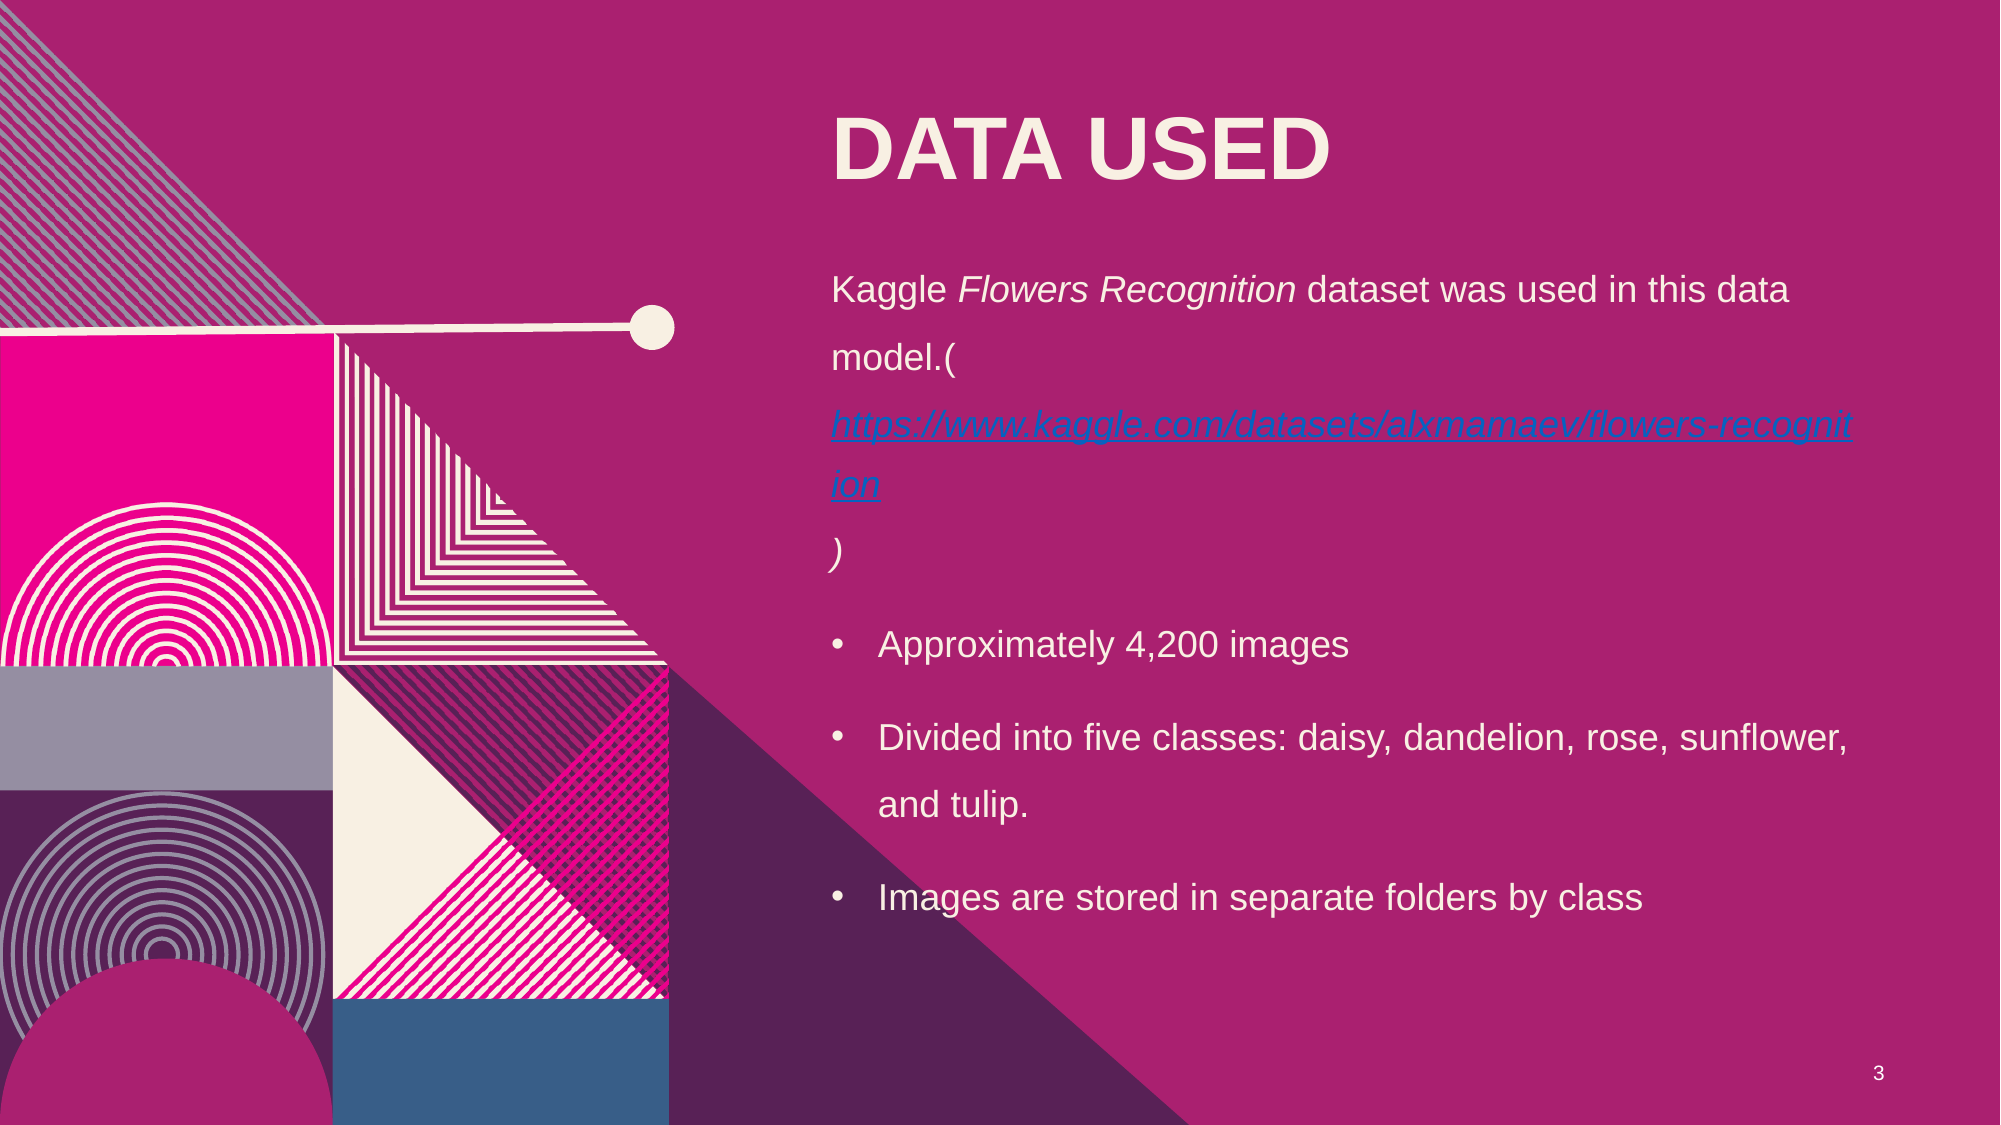

# DatA Used
Kaggle Flowers Recognition dataset was used in this data model.(https://www.kaggle.com/datasets/alxmamaev/flowers-recognition)
Approximately 4,200 images
Divided into five classes: daisy, dandelion, rose, sunflower, and tulip.
Images are stored in separate folders by class
3